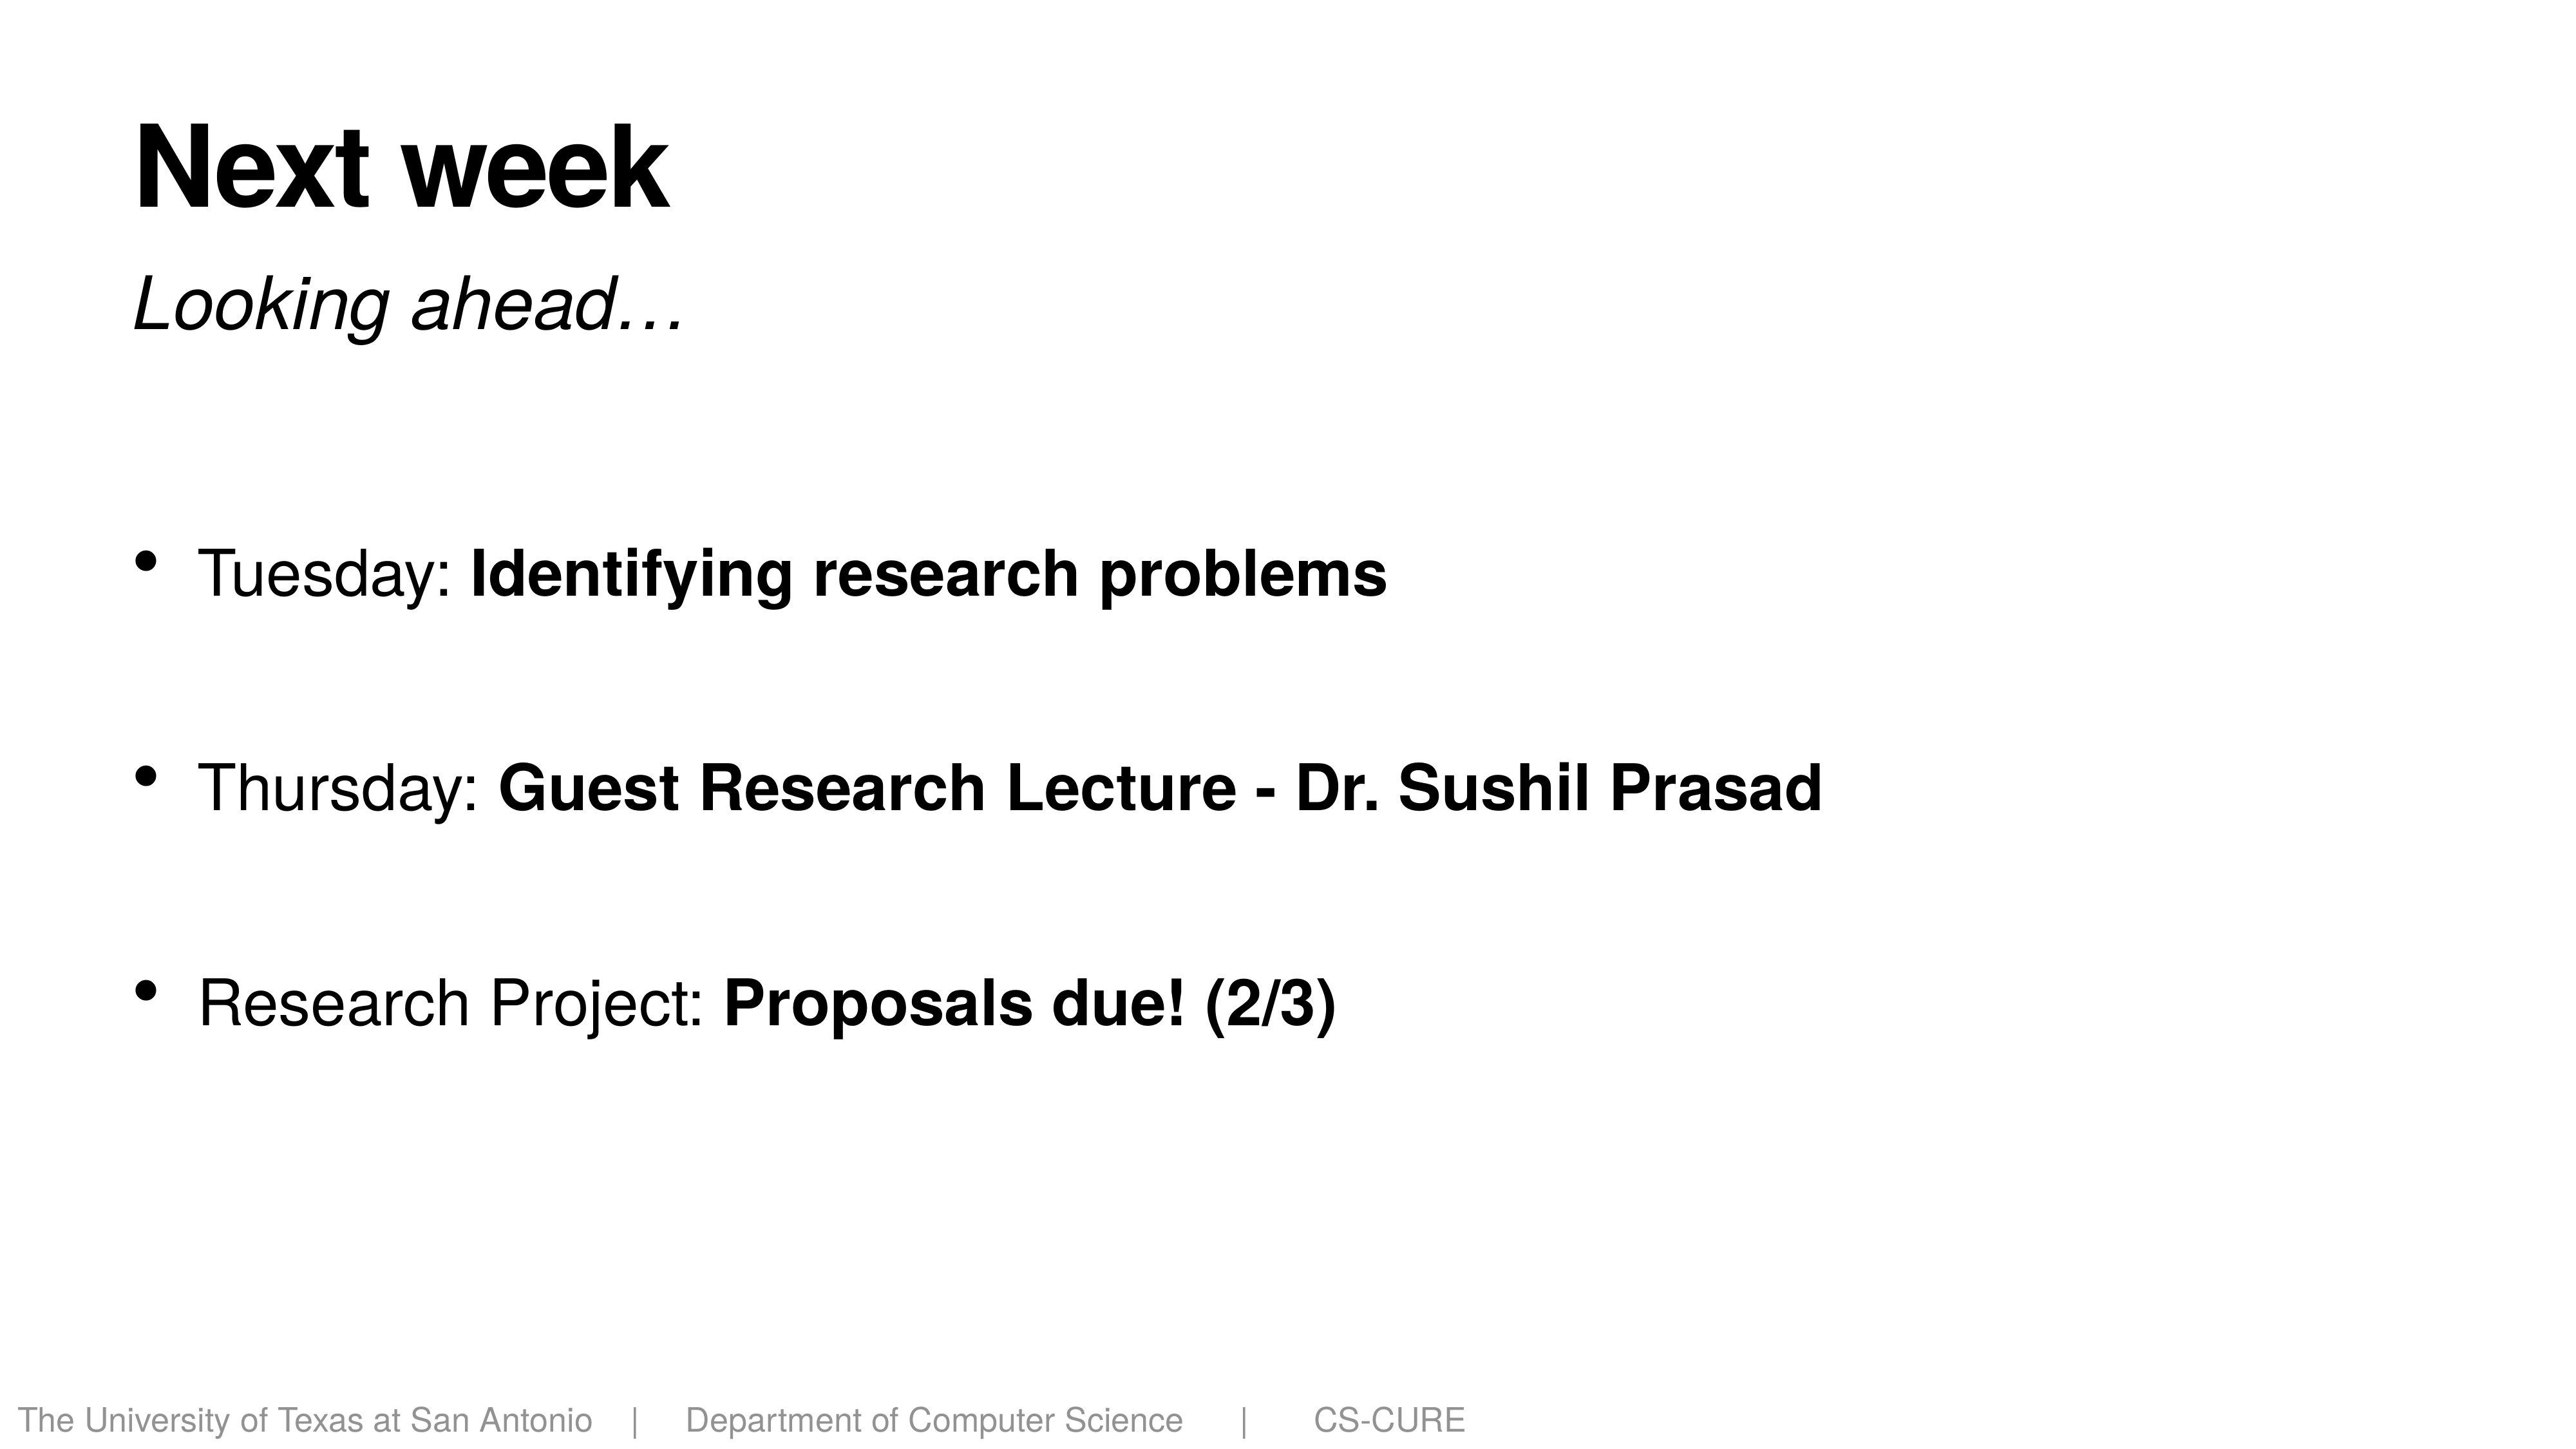

# Next week
Looking ahead…
Tuesday: Identifying research problems
Thursday: Guest Research Lecture - Dr. Sushil Prasad
Research Project: Proposals due! (2/3)
26